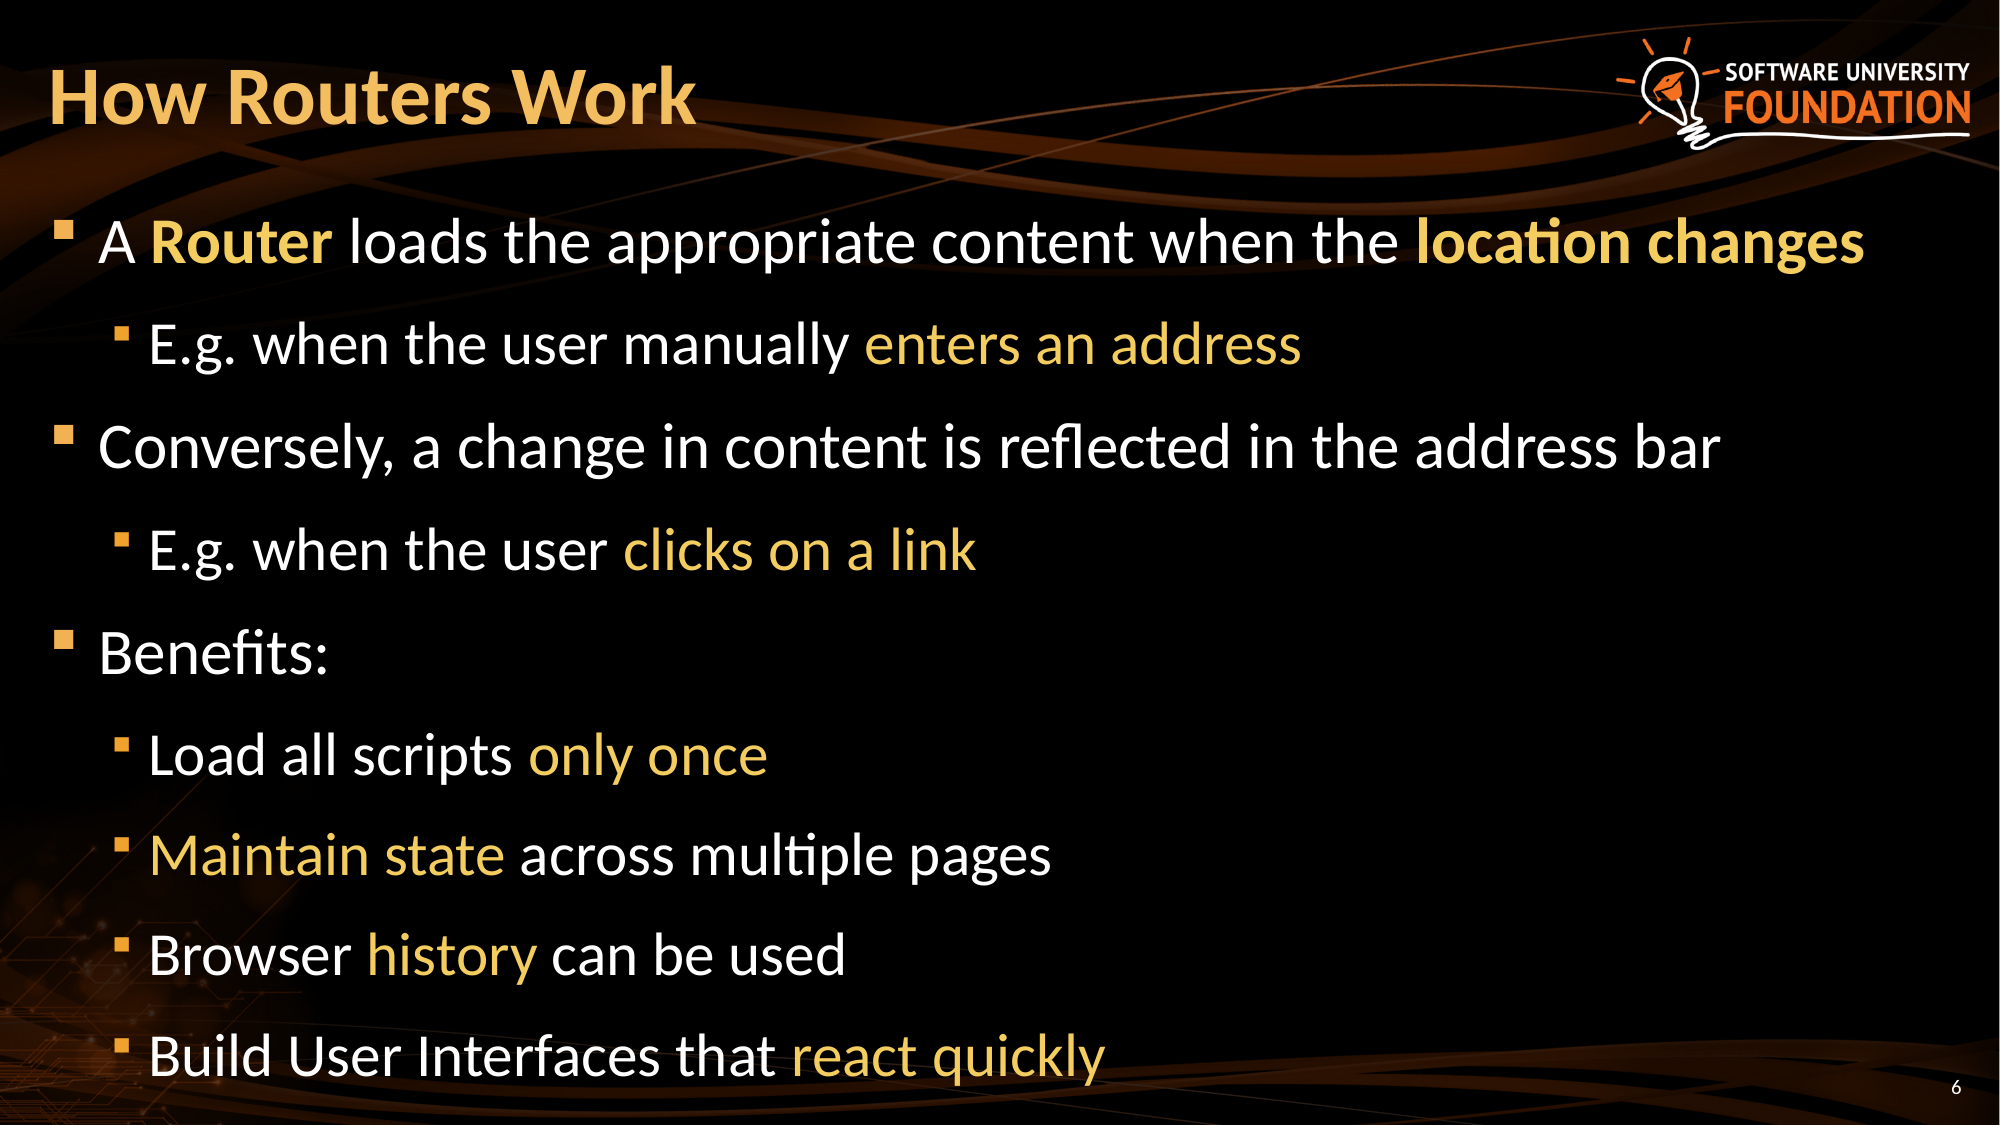

# How Routers Work
A Router loads the appropriate content when the location changes
E.g. when the user manually enters an address
Conversely, a change in content is reflected in the address bar
E.g. when the user clicks on a link
Benefits:
Load all scripts only once
Maintain state across multiple pages
Browser history can be used
Build User Interfaces that react quickly

6